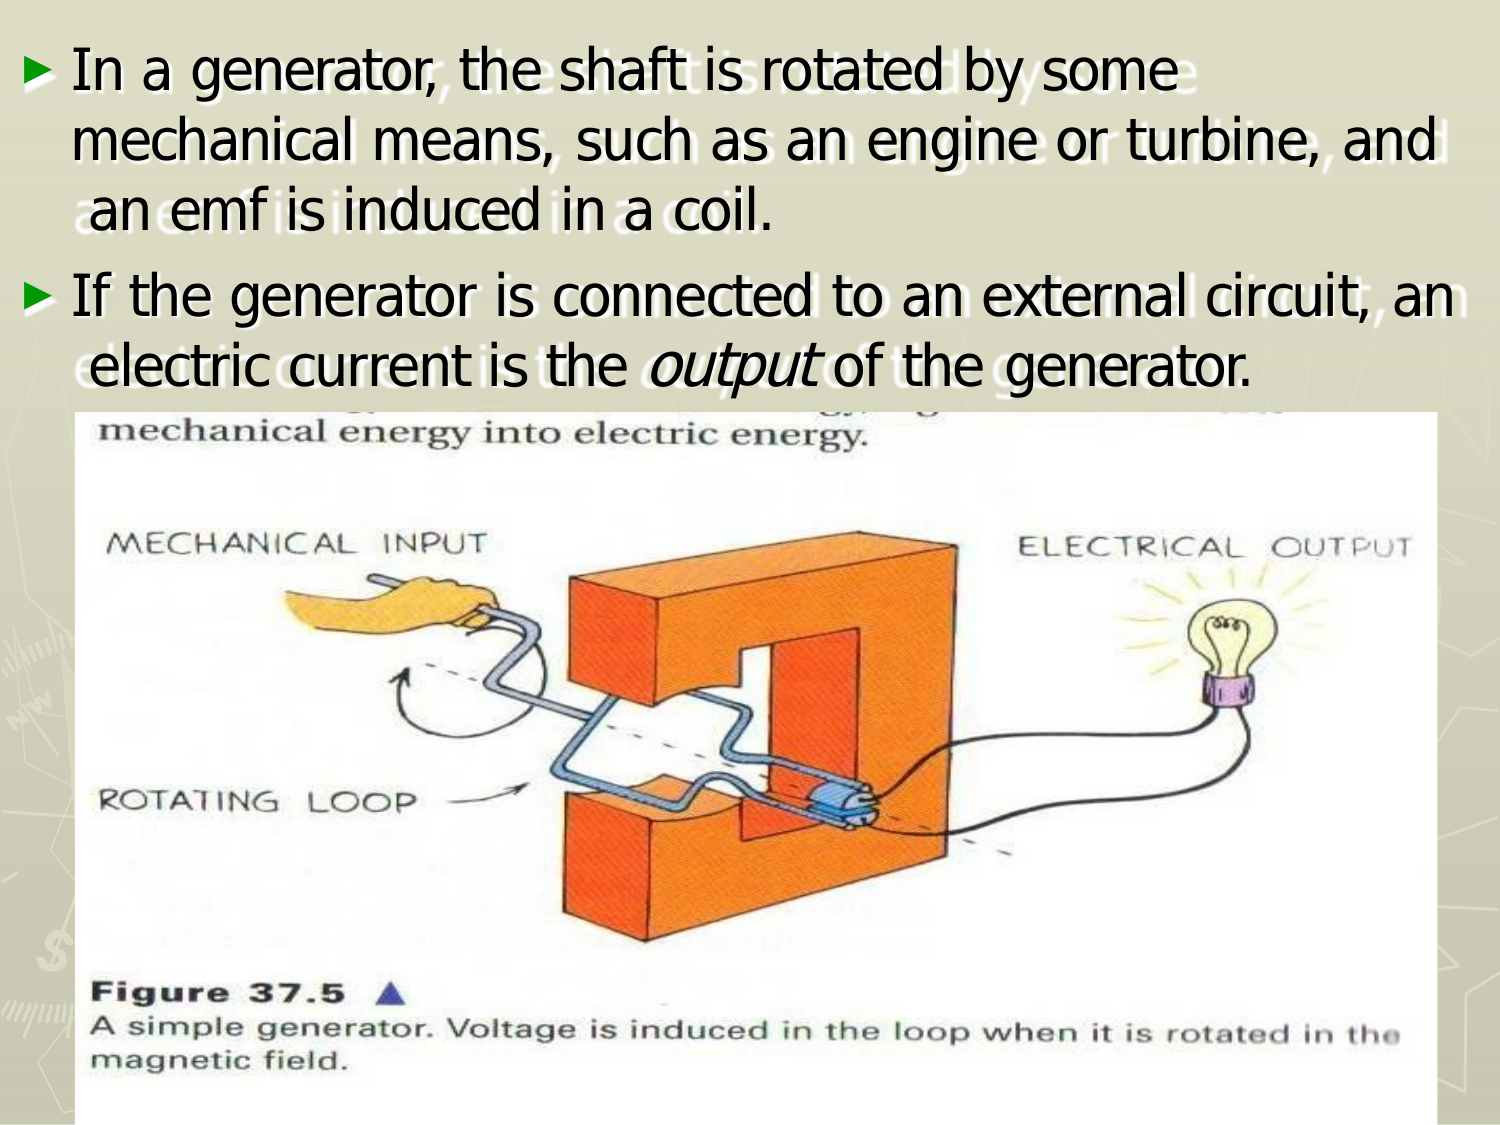

In a generator, the shaft is rotated by some  mechanical means, such as an engine or turbine, and  an emf is induced in a coil.
If the generator is connected to an external circuit, an  electric current is the output of the generator.